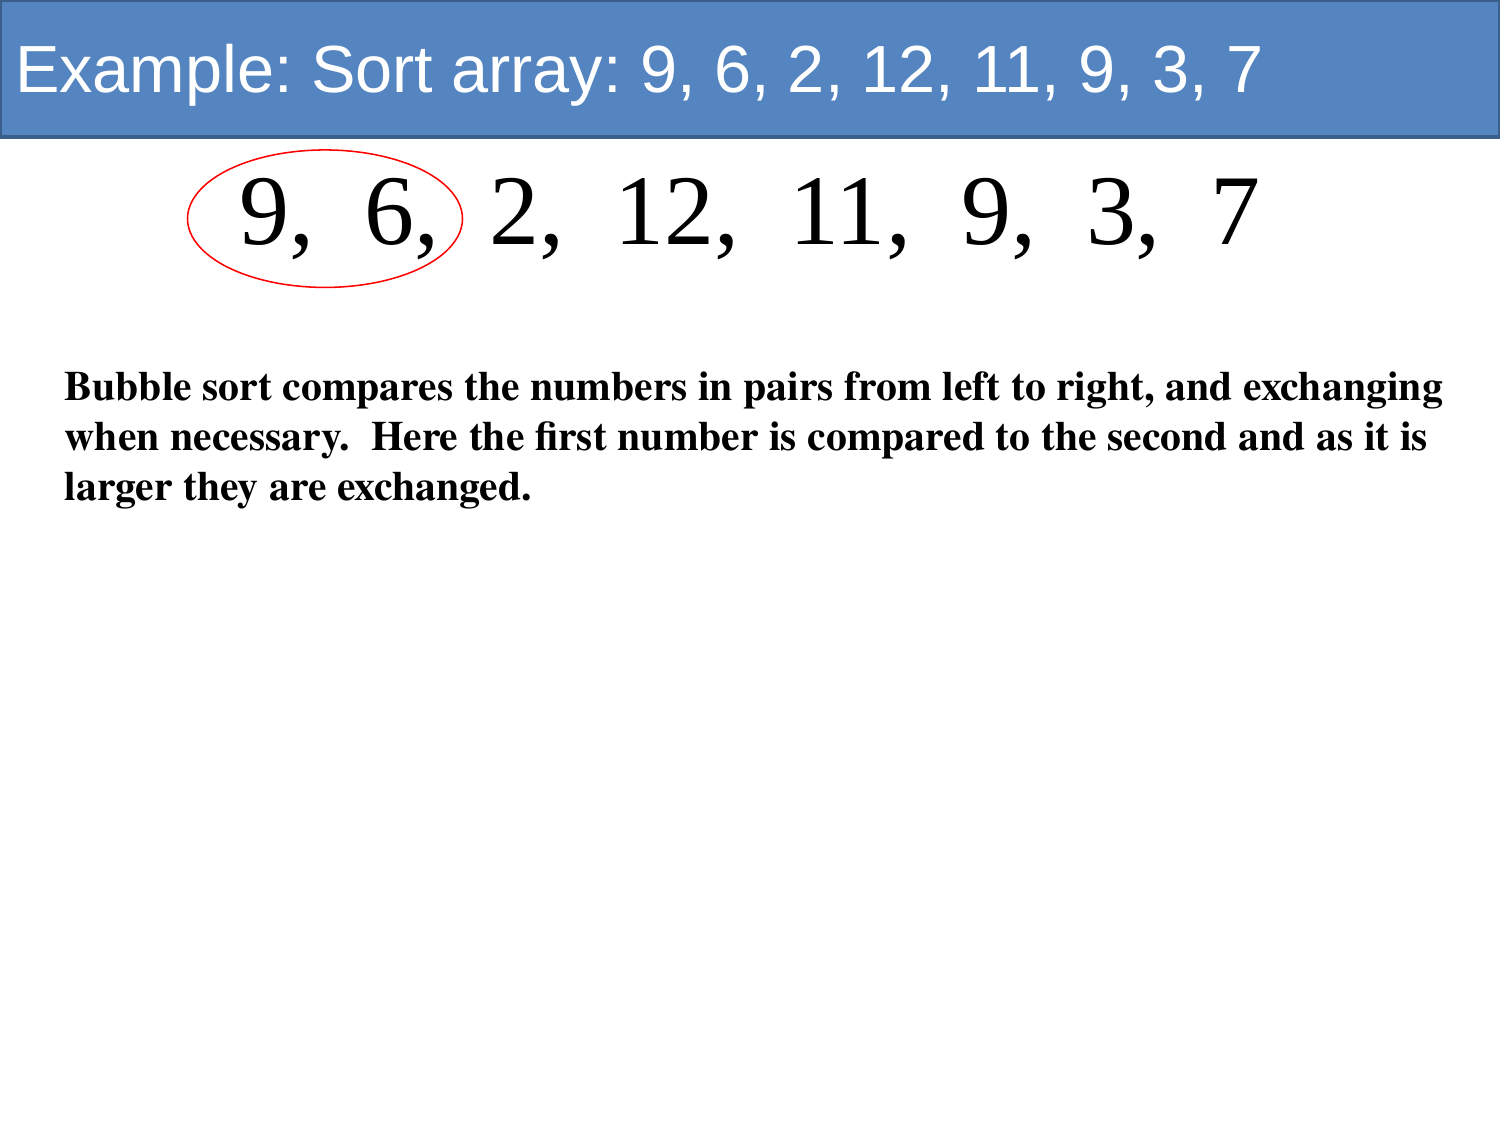

# Example: Sort array: 9, 6, 2, 12, 11, 9, 3, 7
9,  6,  2,  12,  11,  9,  3,  7

Bubble sort compares the numbers in pairs from left to right, and exchanging when necessary.  Here the first number is compared to the second and as it is larger they are exchanged.